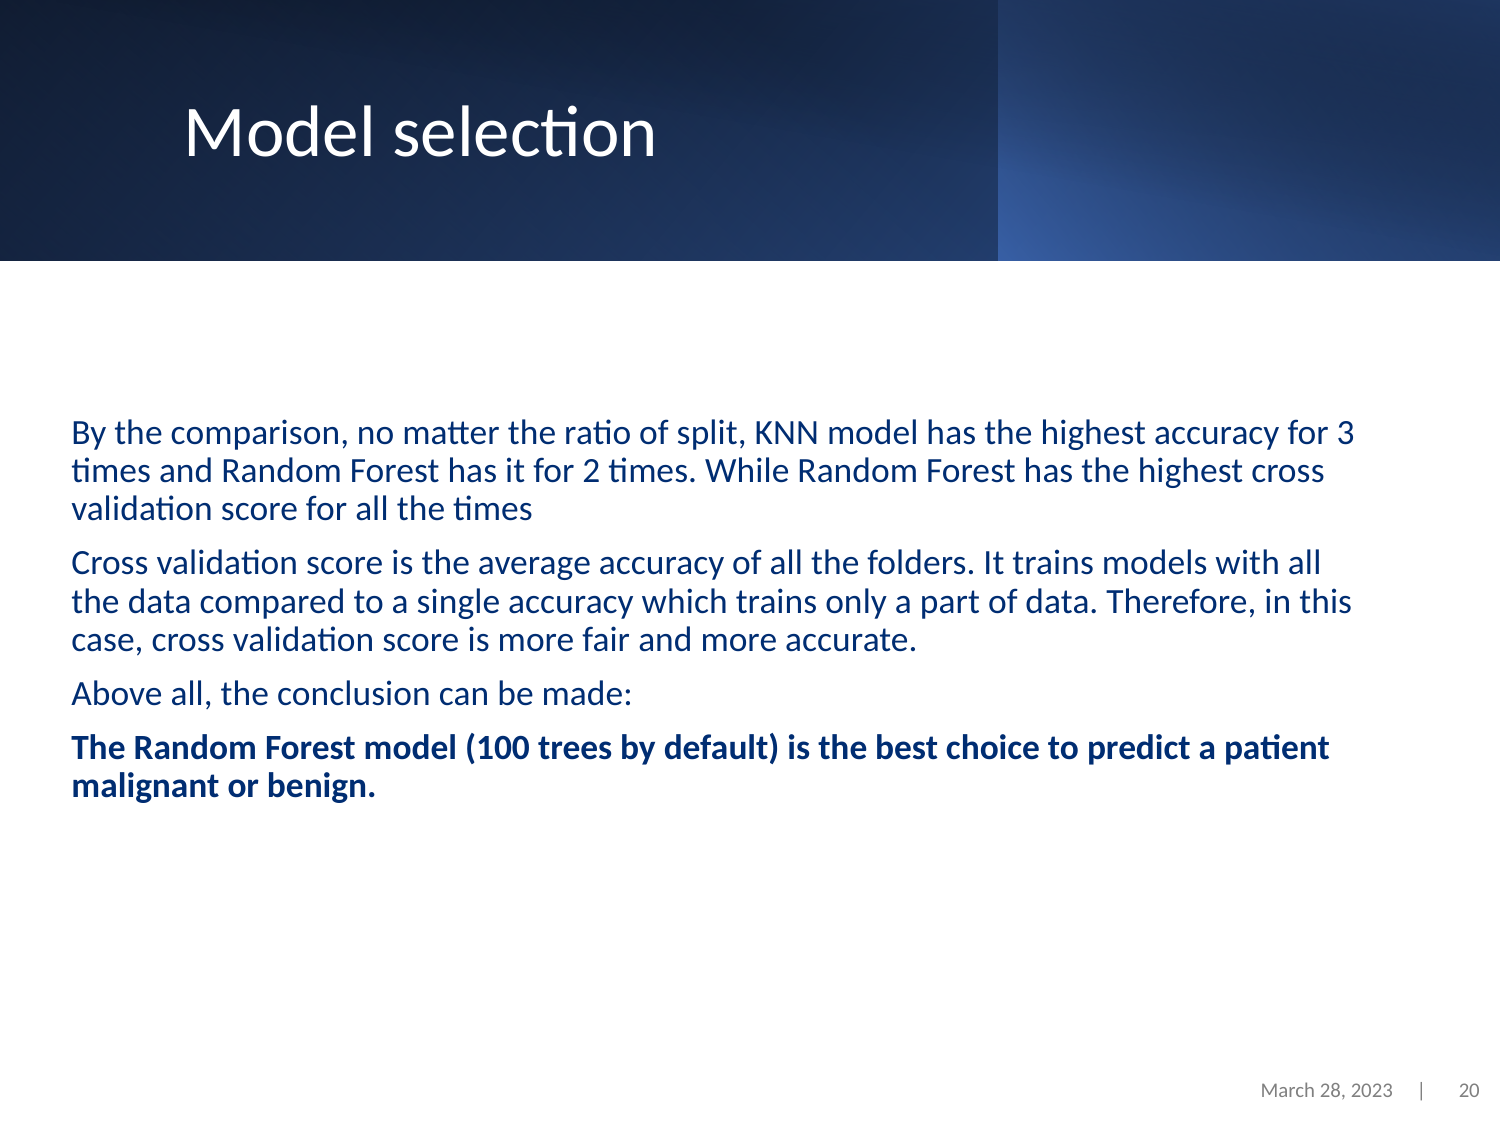

# Model selection
By the comparison, no matter the ratio of split, KNN model has the highest accuracy for 3 times and Random Forest has it for 2 times. While Random Forest has the highest cross validation score for all the times
Cross validation score is the average accuracy of all the folders. It trains models with all the data compared to a single accuracy which trains only a part of data. Therefore, in this case, cross validation score is more fair and more accurate.
Above all, the conclusion can be made:
The Random Forest model (100 trees by default) is the best choice to predict a patient malignant or benign.

March 28, 2023     |
20